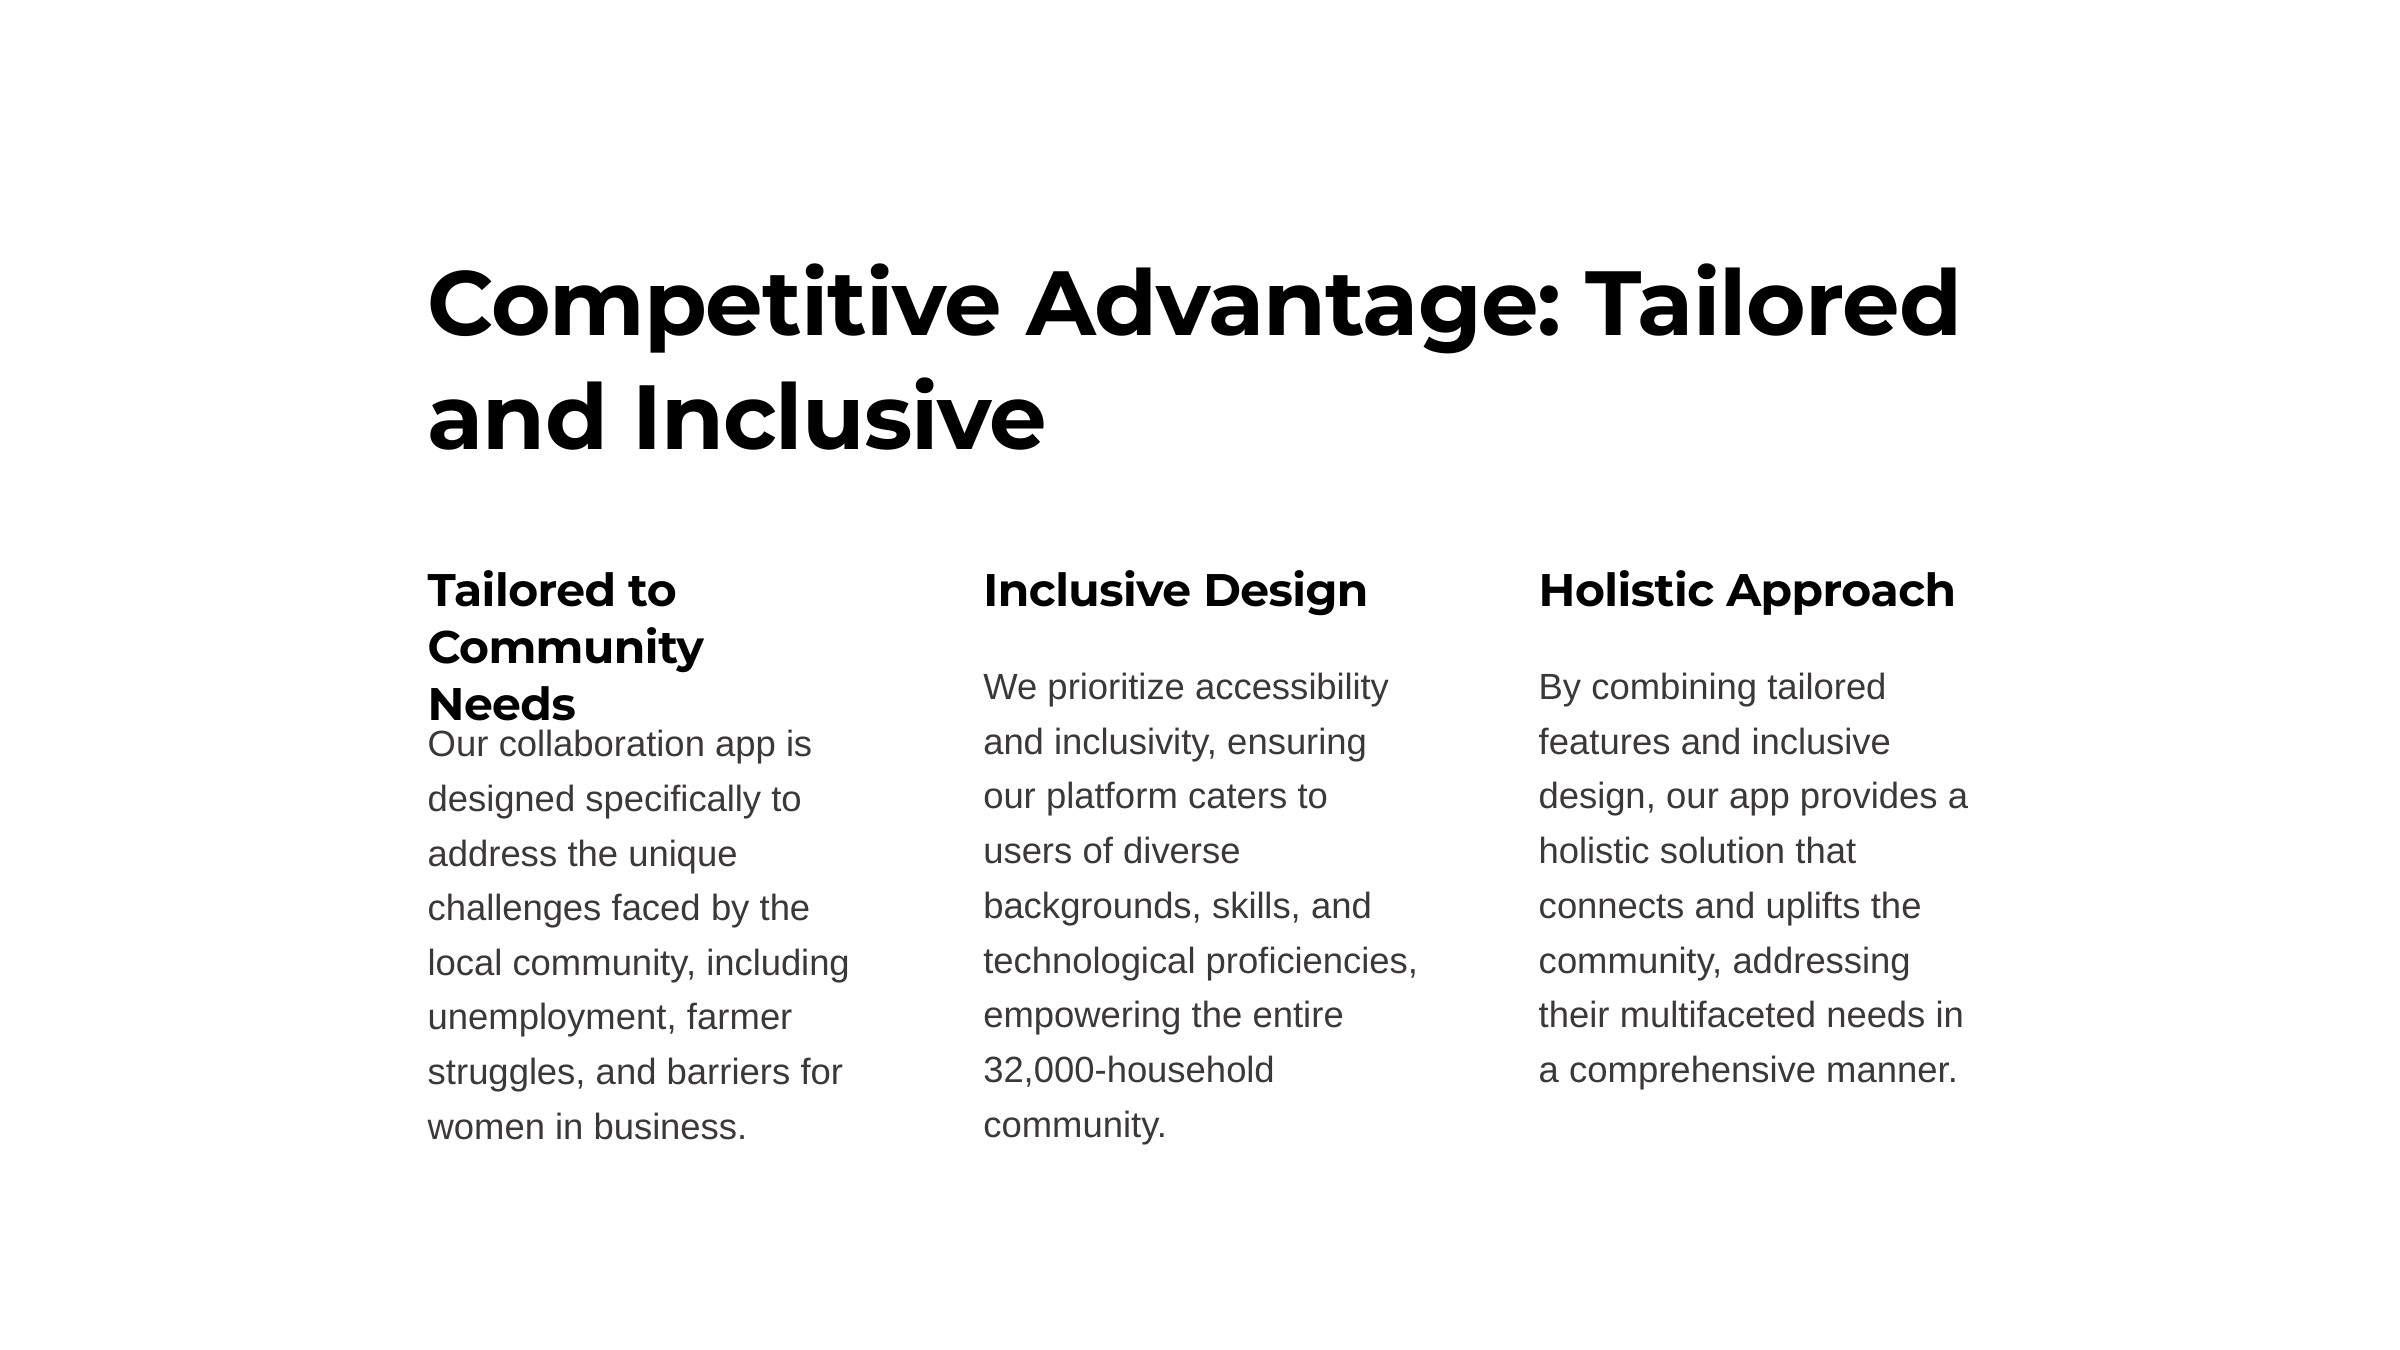

Competitive Advantage: Tailored and Inclusive
Tailored to Community Needs
Inclusive Design
Holistic Approach
We prioritize accessibility and inclusivity, ensuring our platform caters to users of diverse backgrounds, skills, and technological proficiencies, empowering the entire 32,000-household community.
By combining tailored features and inclusive design, our app provides a holistic solution that connects and uplifts the community, addressing their multifaceted needs in a comprehensive manner.
Our collaboration app is designed specifically to address the unique challenges faced by the local community, including unemployment, farmer struggles, and barriers for women in business.